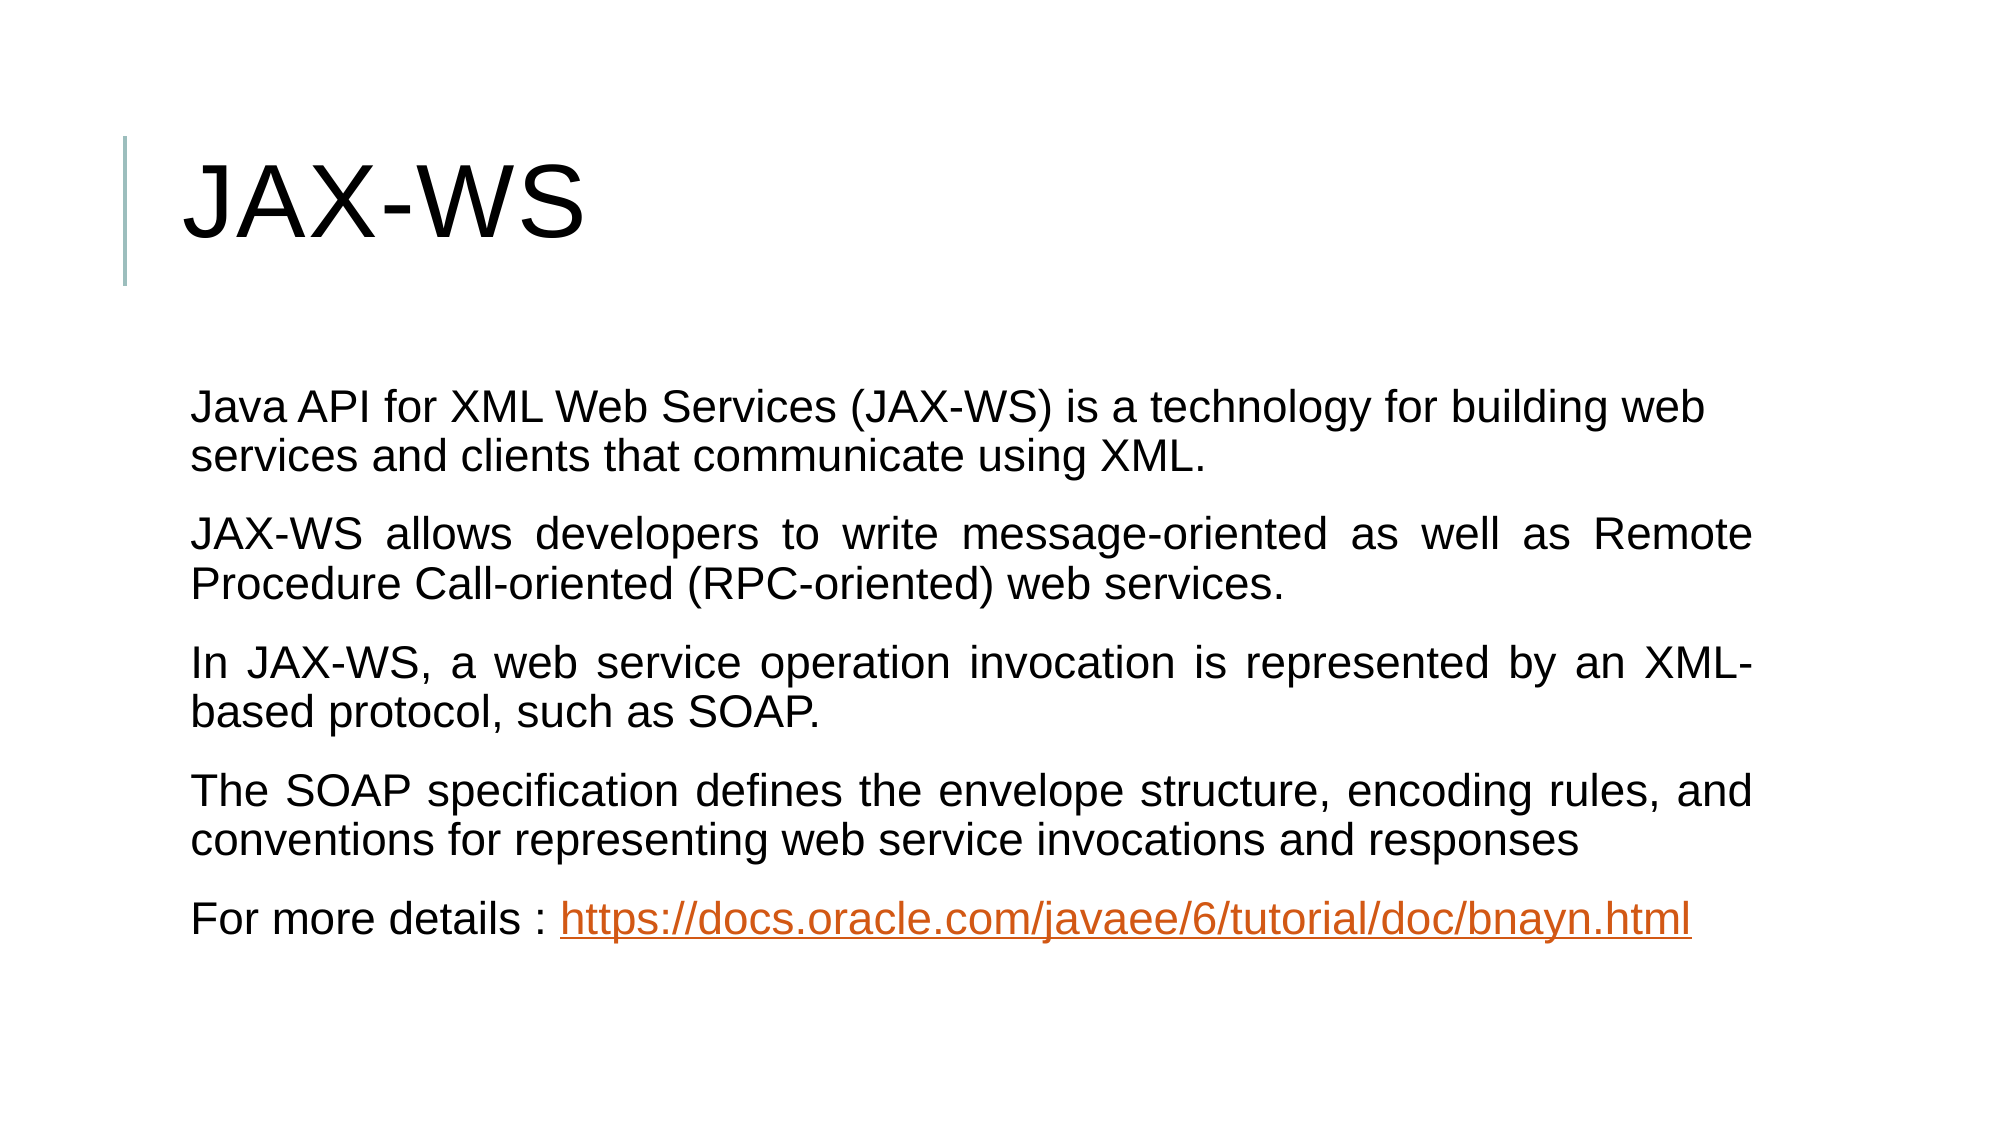

# JAX-WS
Java API for XML Web Services (JAX-WS) is a technology for building web services and clients that communicate using XML.
JAX-WS allows developers to write message-oriented as well as Remote Procedure Call-oriented (RPC-oriented) web services.
In JAX-WS, a web service operation invocation is represented by an XML-based protocol, such as SOAP.
The SOAP specification defines the envelope structure, encoding rules, and conventions for representing web service invocations and responses
For more details : https://docs.oracle.com/javaee/6/tutorial/doc/bnayn.html